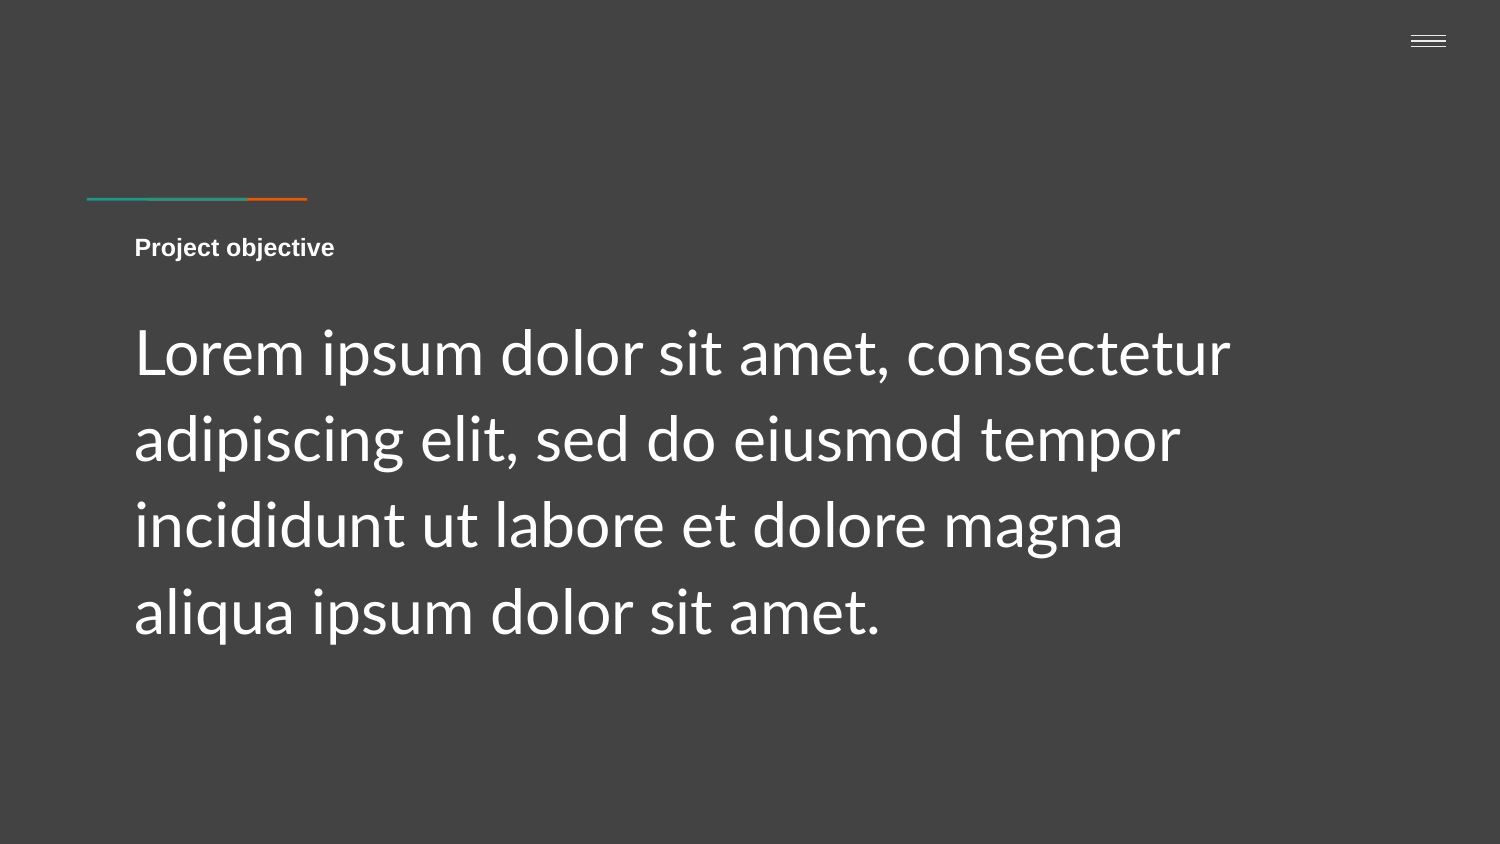

# Project objective
Lorem ipsum dolor sit amet, consectetur adipiscing elit, sed do eiusmod tempor incididunt ut labore et dolore magna aliqua ipsum dolor sit amet.